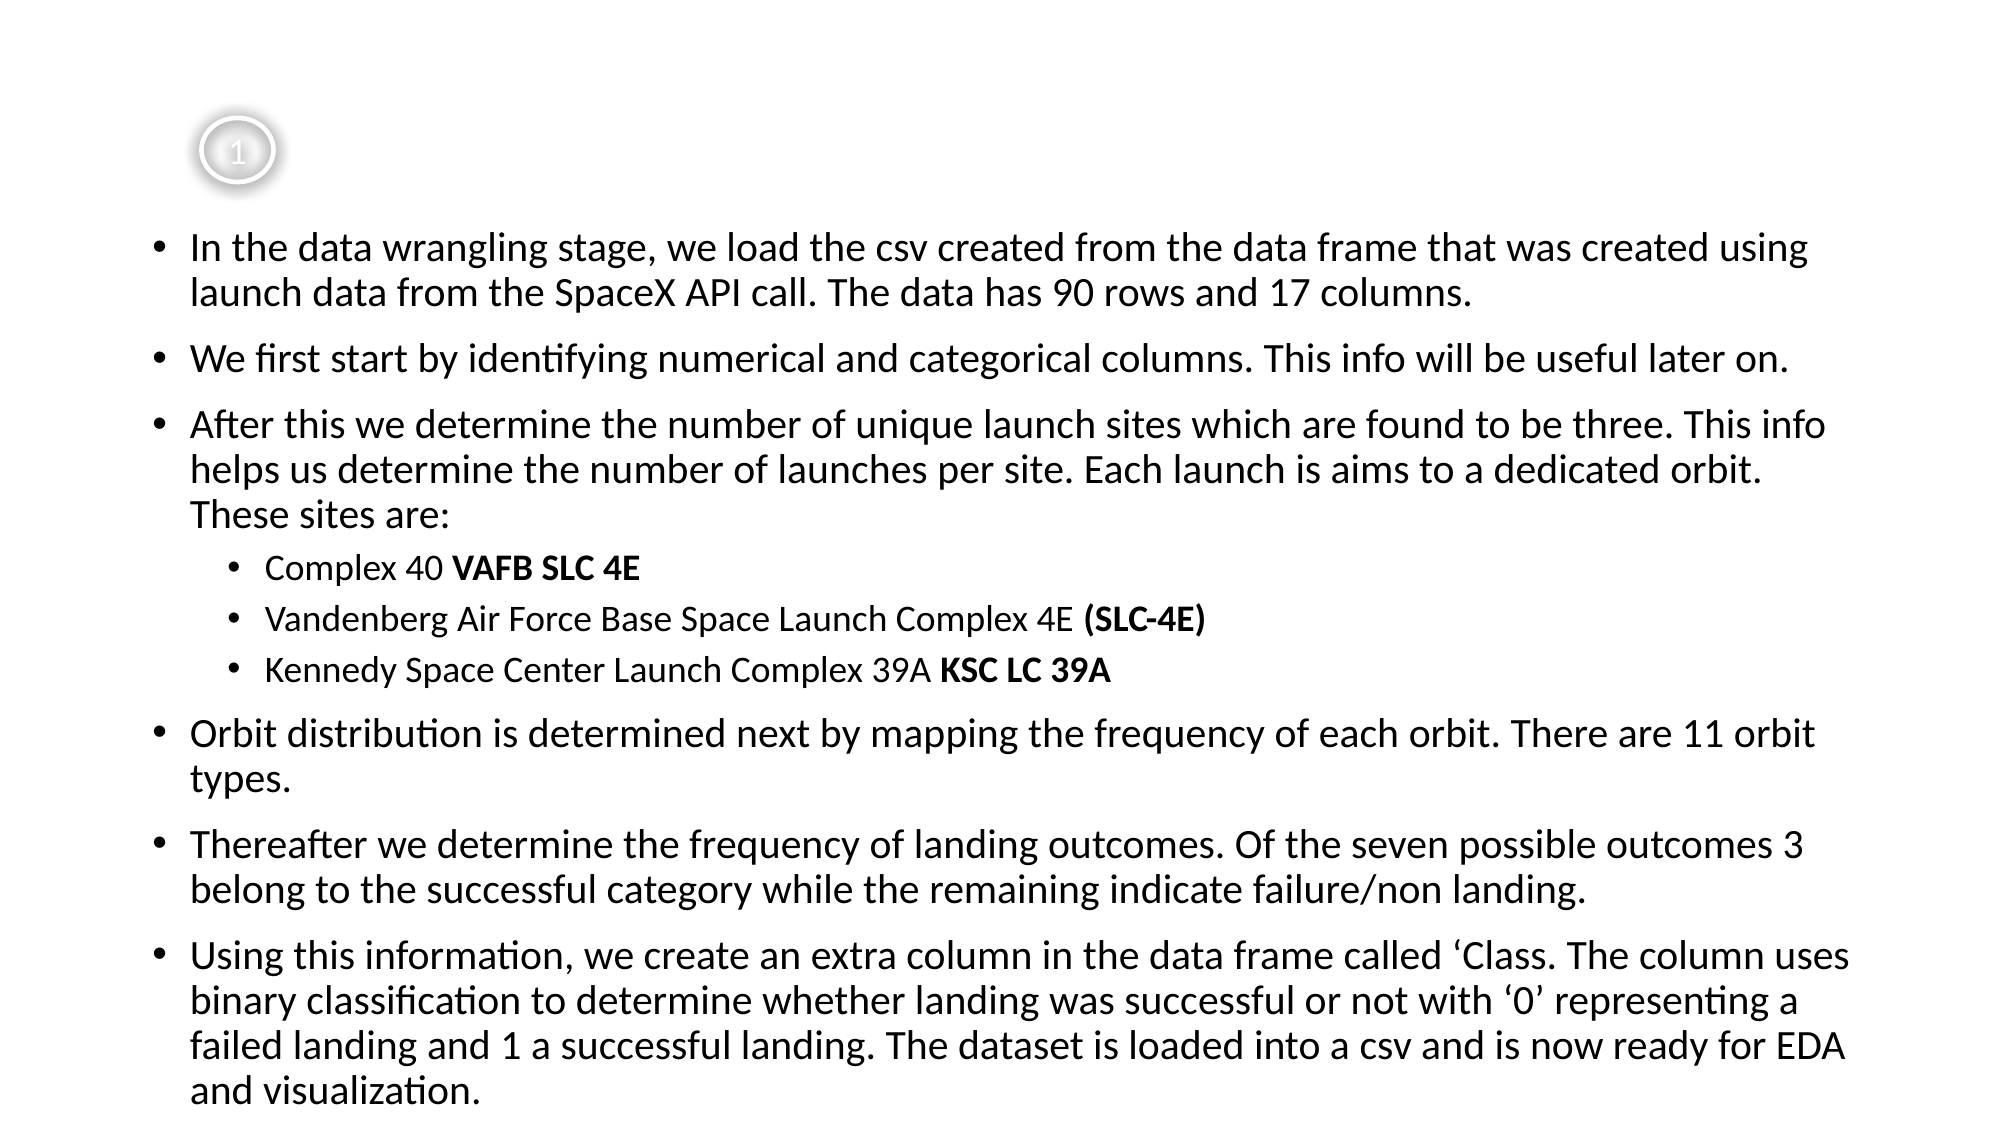

#
METHODOLOGY
       Data wrangling
1
In the data wrangling stage, we load the csv created from the data frame that was created using launch data from the SpaceX API call. The data has 90 rows and 17 columns.
We first start by identifying numerical and categorical columns. This info will be useful later on.
After this we determine the number of unique launch sites which are found to be three. This info helps us determine the number of launches per site. Each launch is aims to a dedicated orbit. These sites are:
Complex 40 VAFB SLC 4E
Vandenberg Air Force Base Space Launch Complex 4E (SLC-4E)
Kennedy Space Center Launch Complex 39A KSC LC 39A
Orbit distribution is determined next by mapping the frequency of each orbit. There are 11 orbit types.
Thereafter we determine the frequency of landing outcomes. Of the seven possible outcomes 3 belong to the successful category while the remaining indicate failure/non landing.
Using this information, we create an extra column in the data frame called ‘Class. The column uses binary classification to determine whether landing was successful or not with ‘0’ representing a failed landing and 1 a successful landing. The dataset is loaded into a csv and is now ready for EDA and visualization.